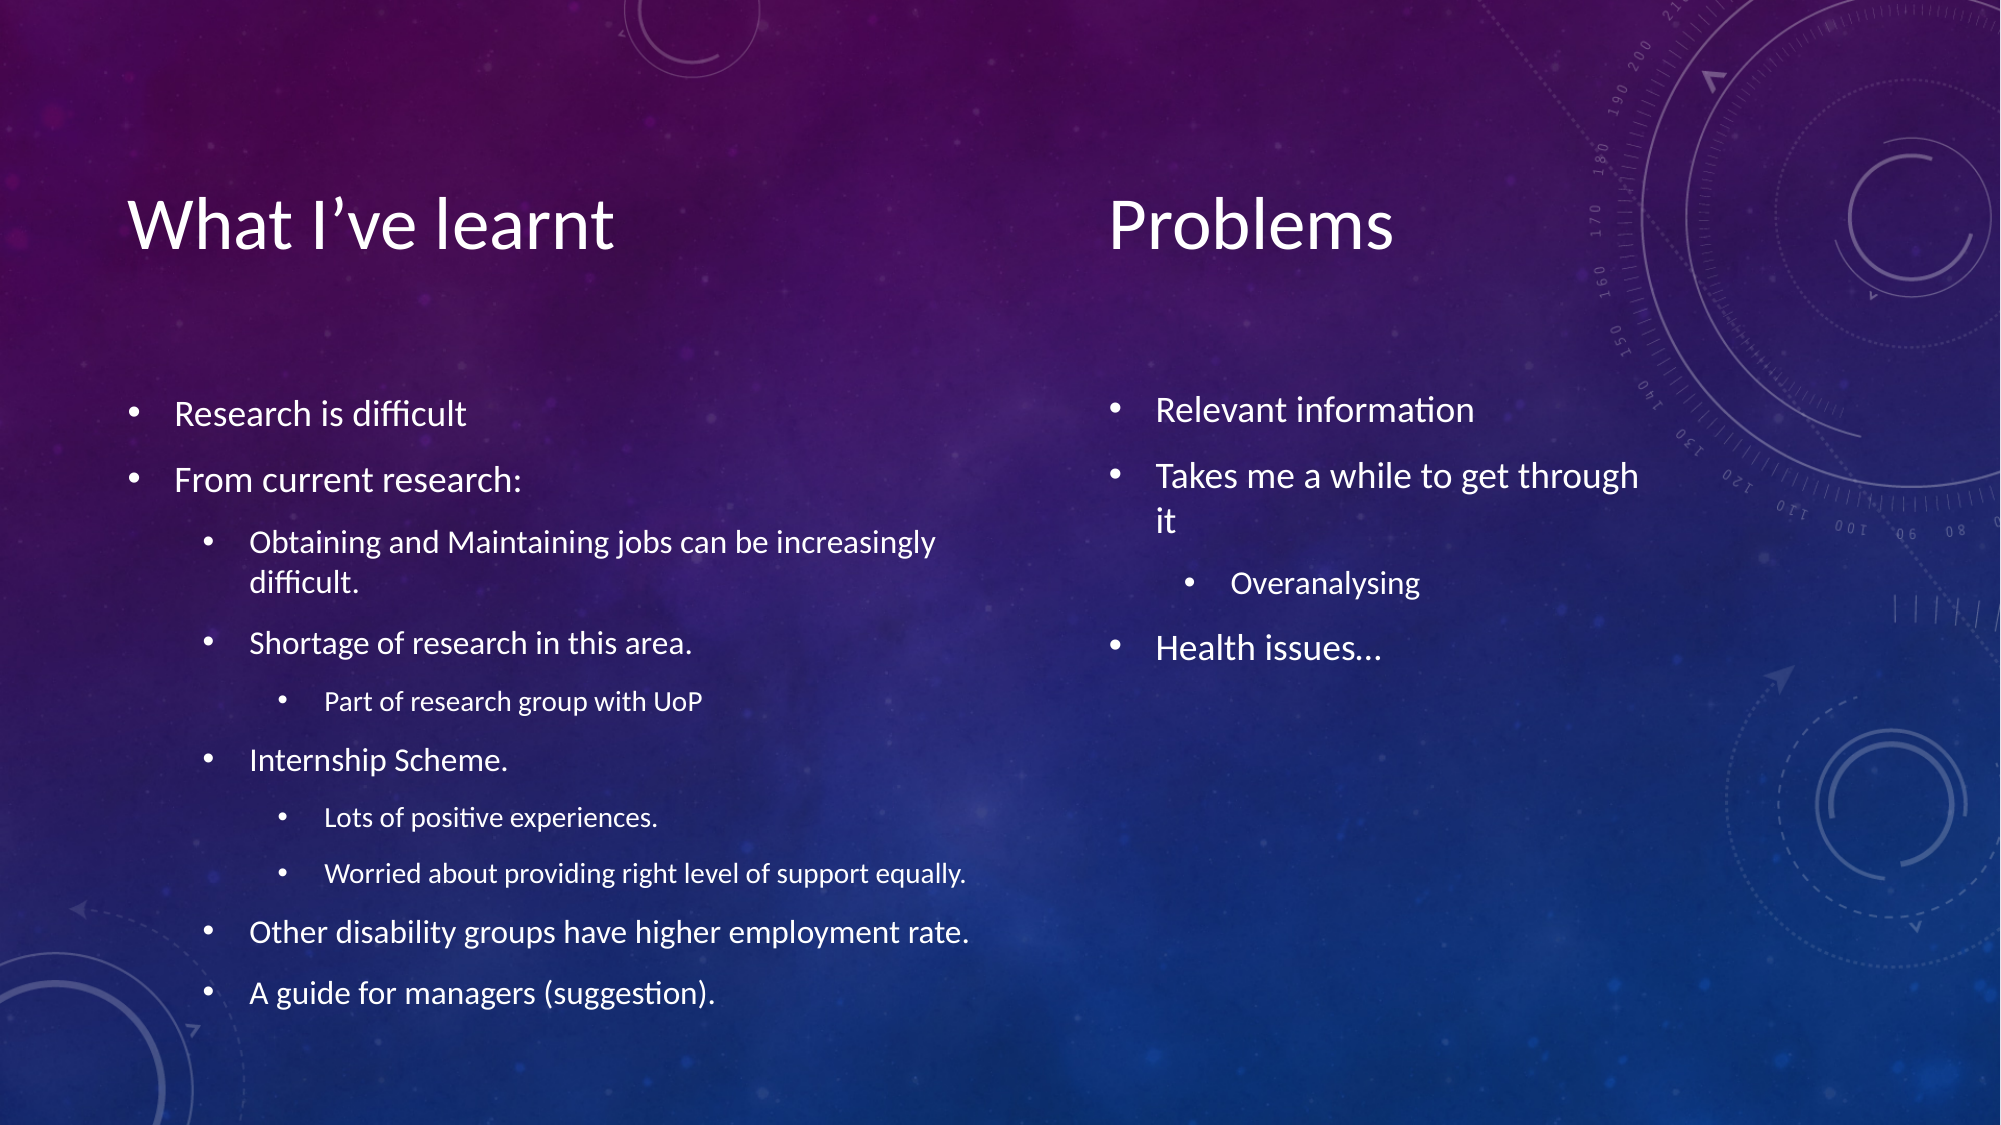

Problems
# What I’ve learnt
Research is difficult
From current research:
Obtaining and Maintaining jobs can be increasingly difficult.
Shortage of research in this area.
Part of research group with UoP
Internship Scheme.
Lots of positive experiences.
Worried about providing right level of support equally.
Other disability groups have higher employment rate.
A guide for managers (suggestion).
Relevant information
Takes me a while to get through it
Overanalysing
Health issues…